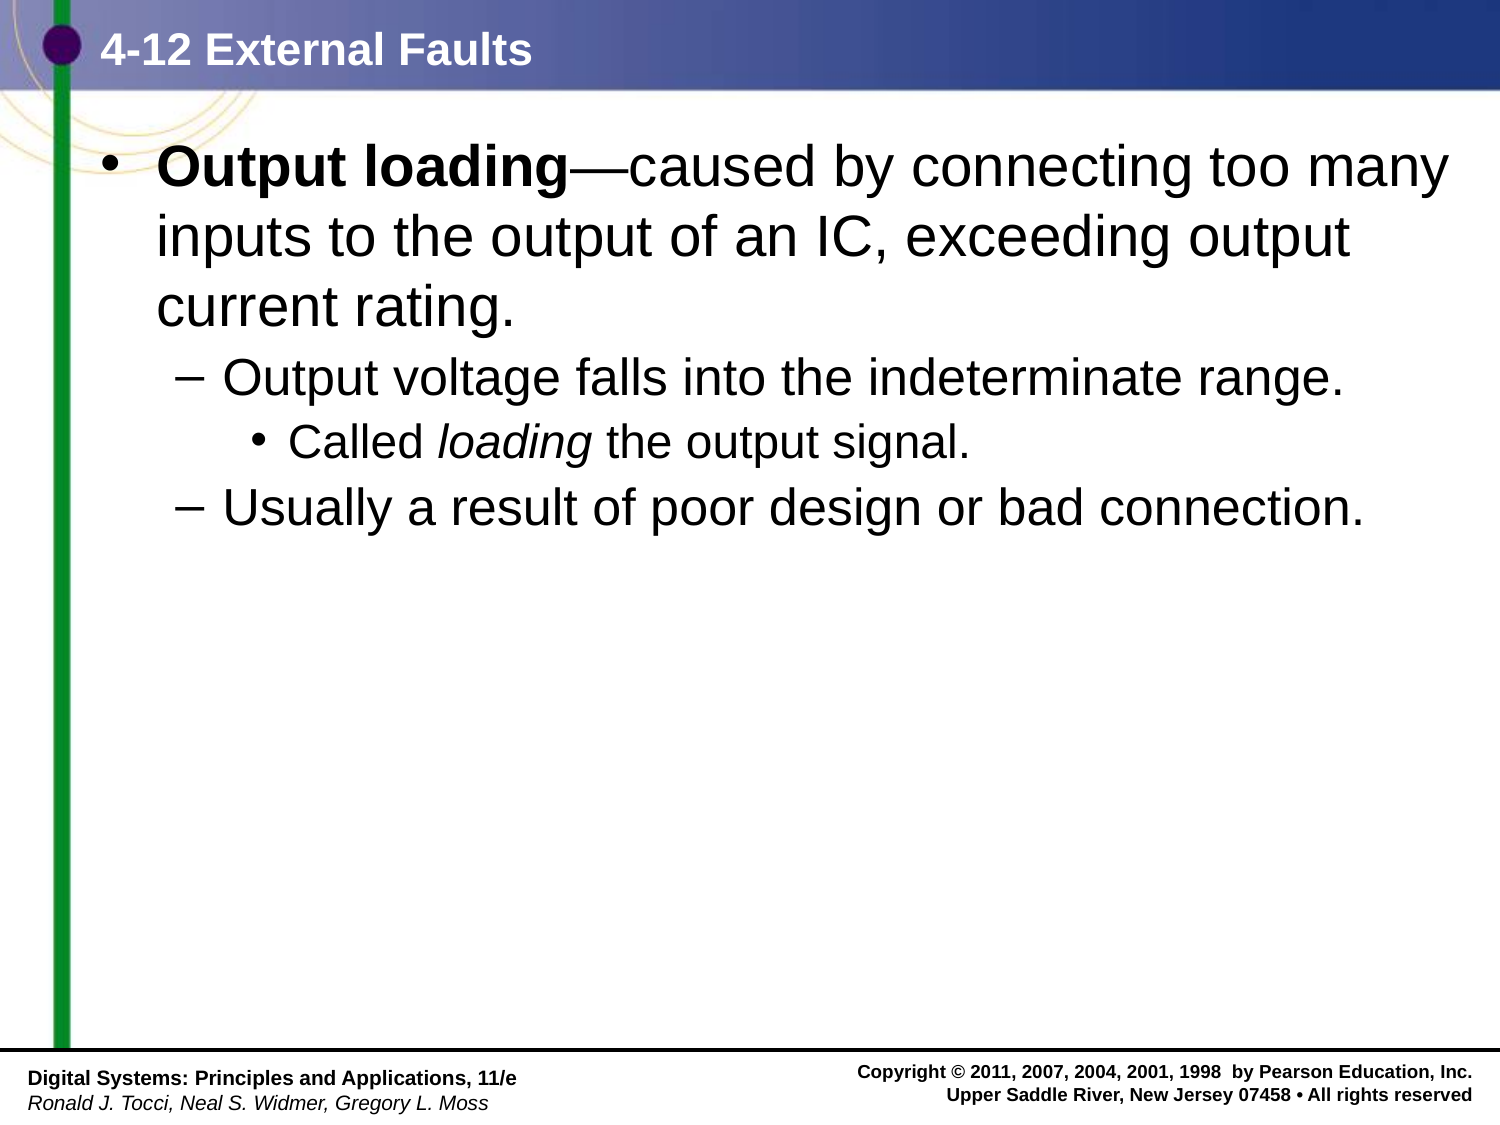

# 4-12 External Faults
Output loading—caused by connecting too many inputs to the output of an IC, exceeding output current rating.
Output voltage falls into the indeterminate range.
Called loading the output signal.
Usually a result of poor design or bad connection.
Digital Systems: Principles and Applications, 11/e
Ronald J. Tocci, Neal S. Widmer, Gregory L. Moss